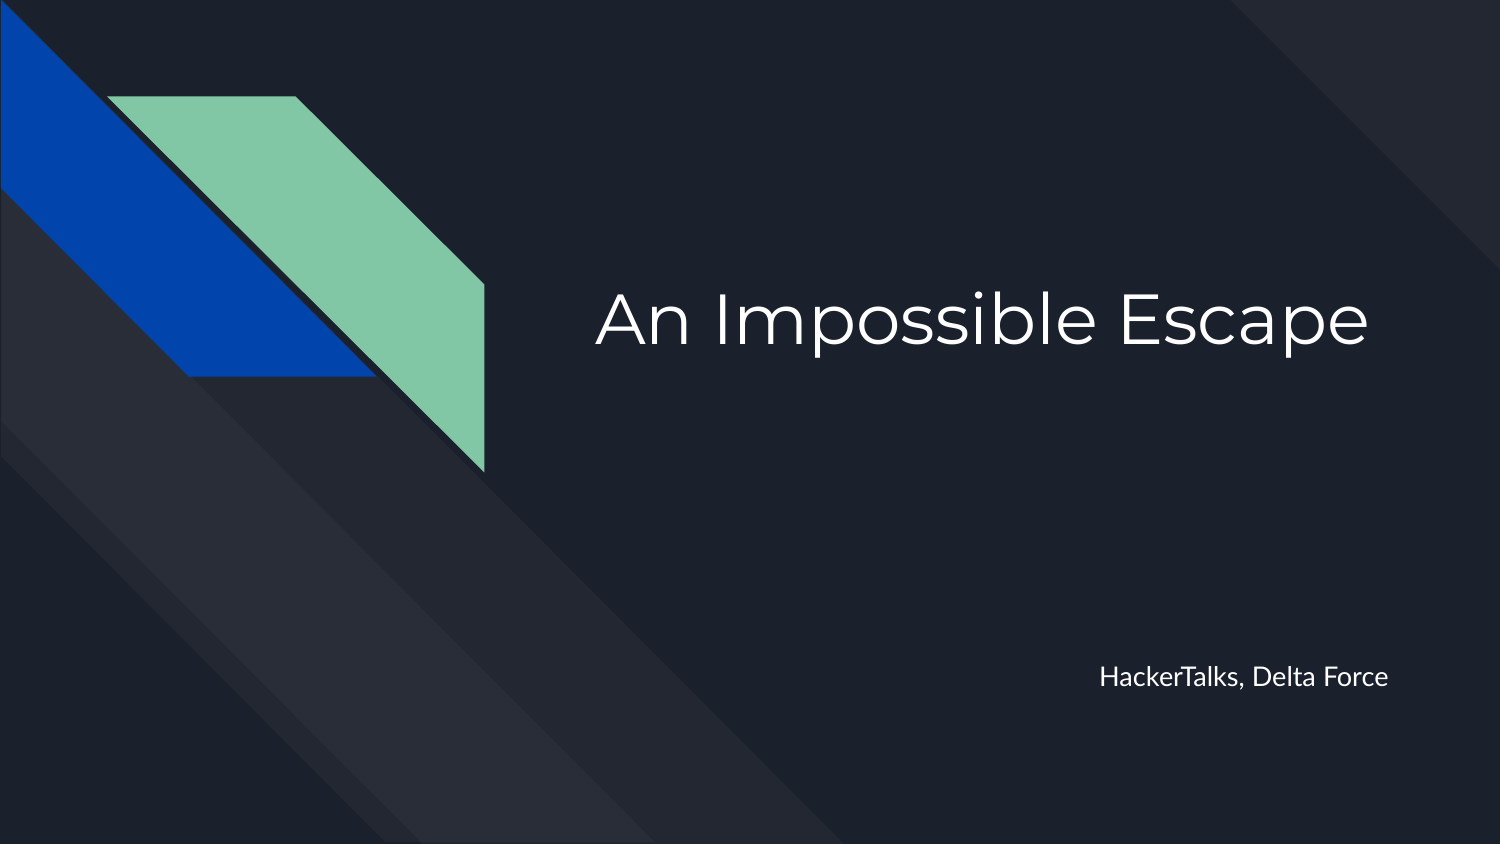

# An Impossible Escape
HackerTalks, Delta Force